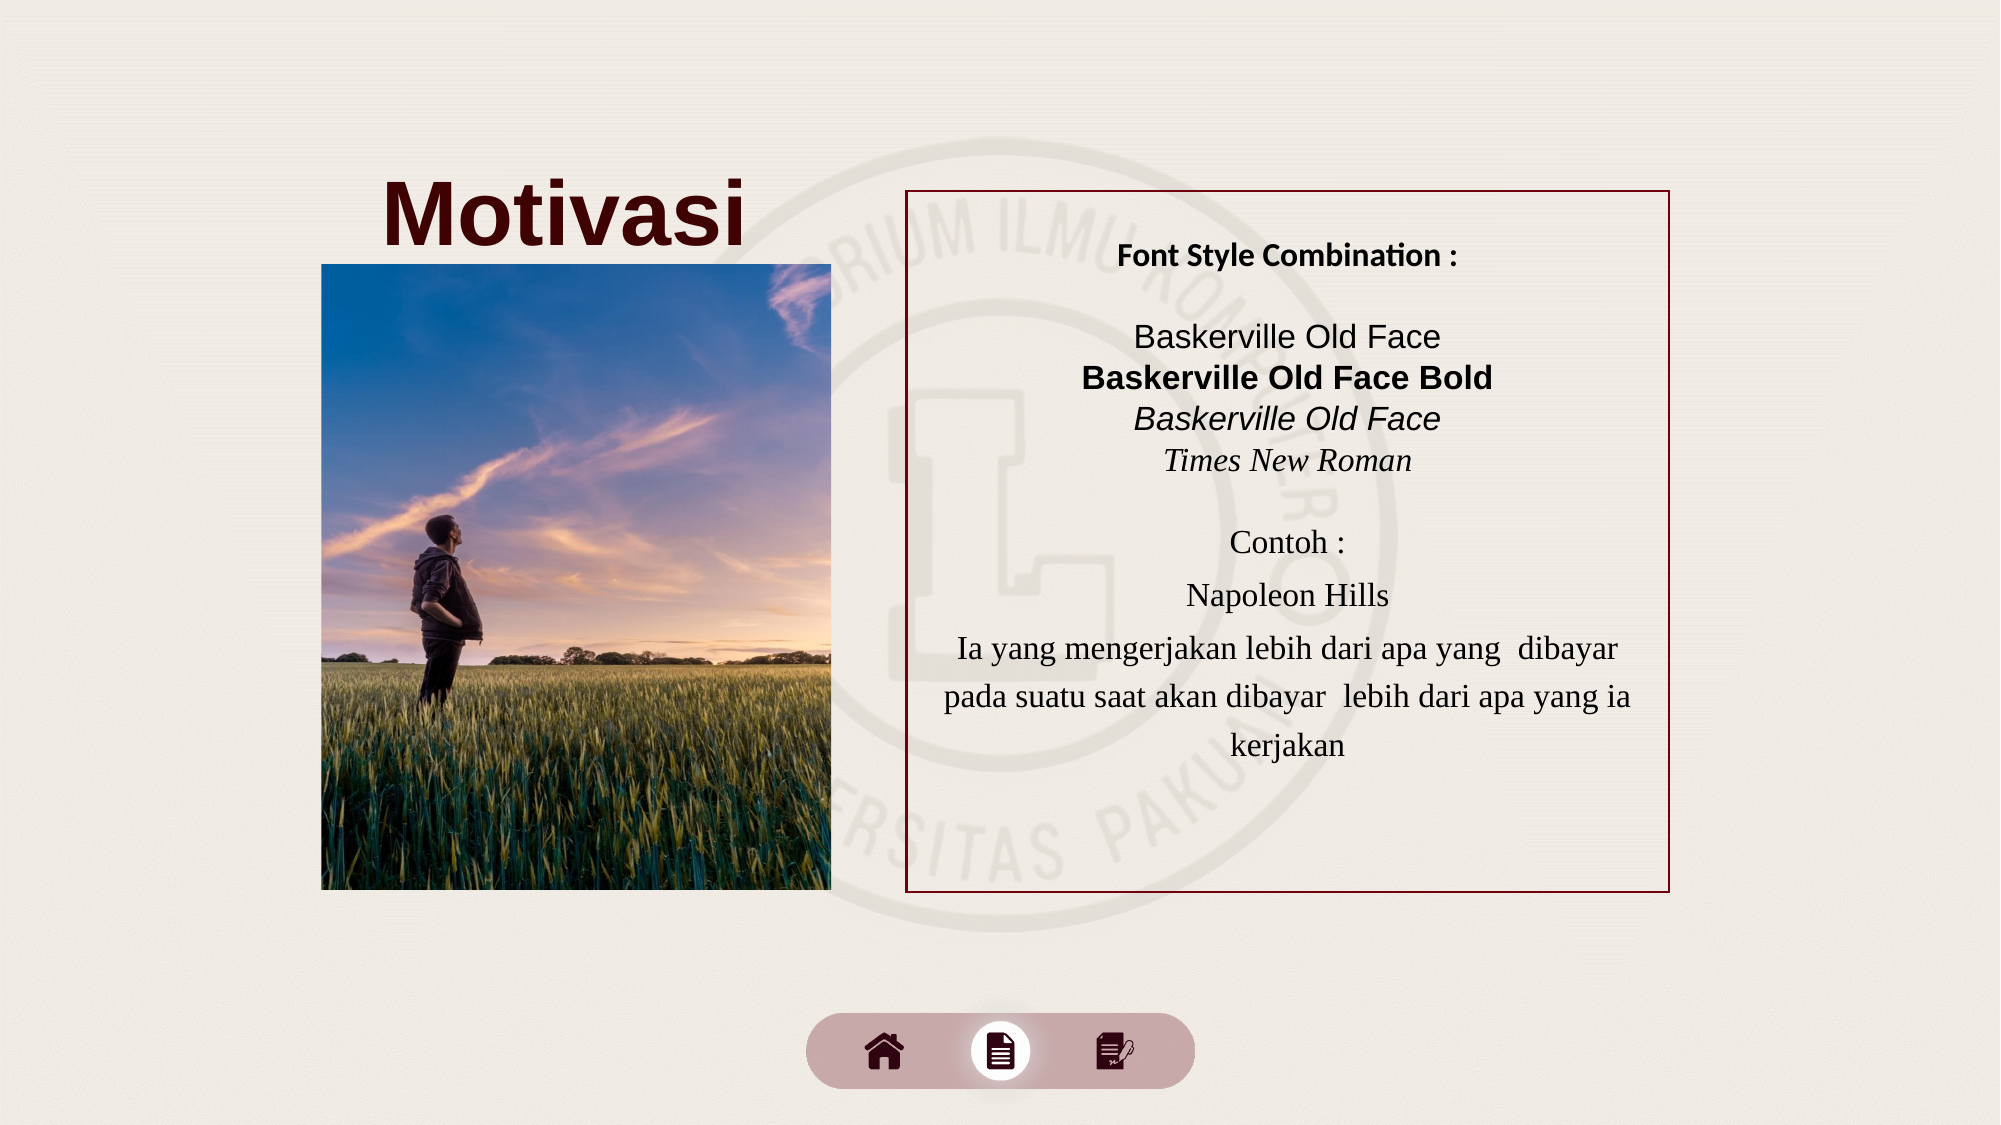

Motivasi

Font Style Combination :

Baskerville Old Face
Baskerville Old Face Bold
Baskerville Old Face
Times New Roman

Contoh :
Napoleon Hills
Ia yang mengerjakan lebih dari apa yang  dibayar pada suatu saat akan dibayar  lebih dari apa yang ia kerjakan